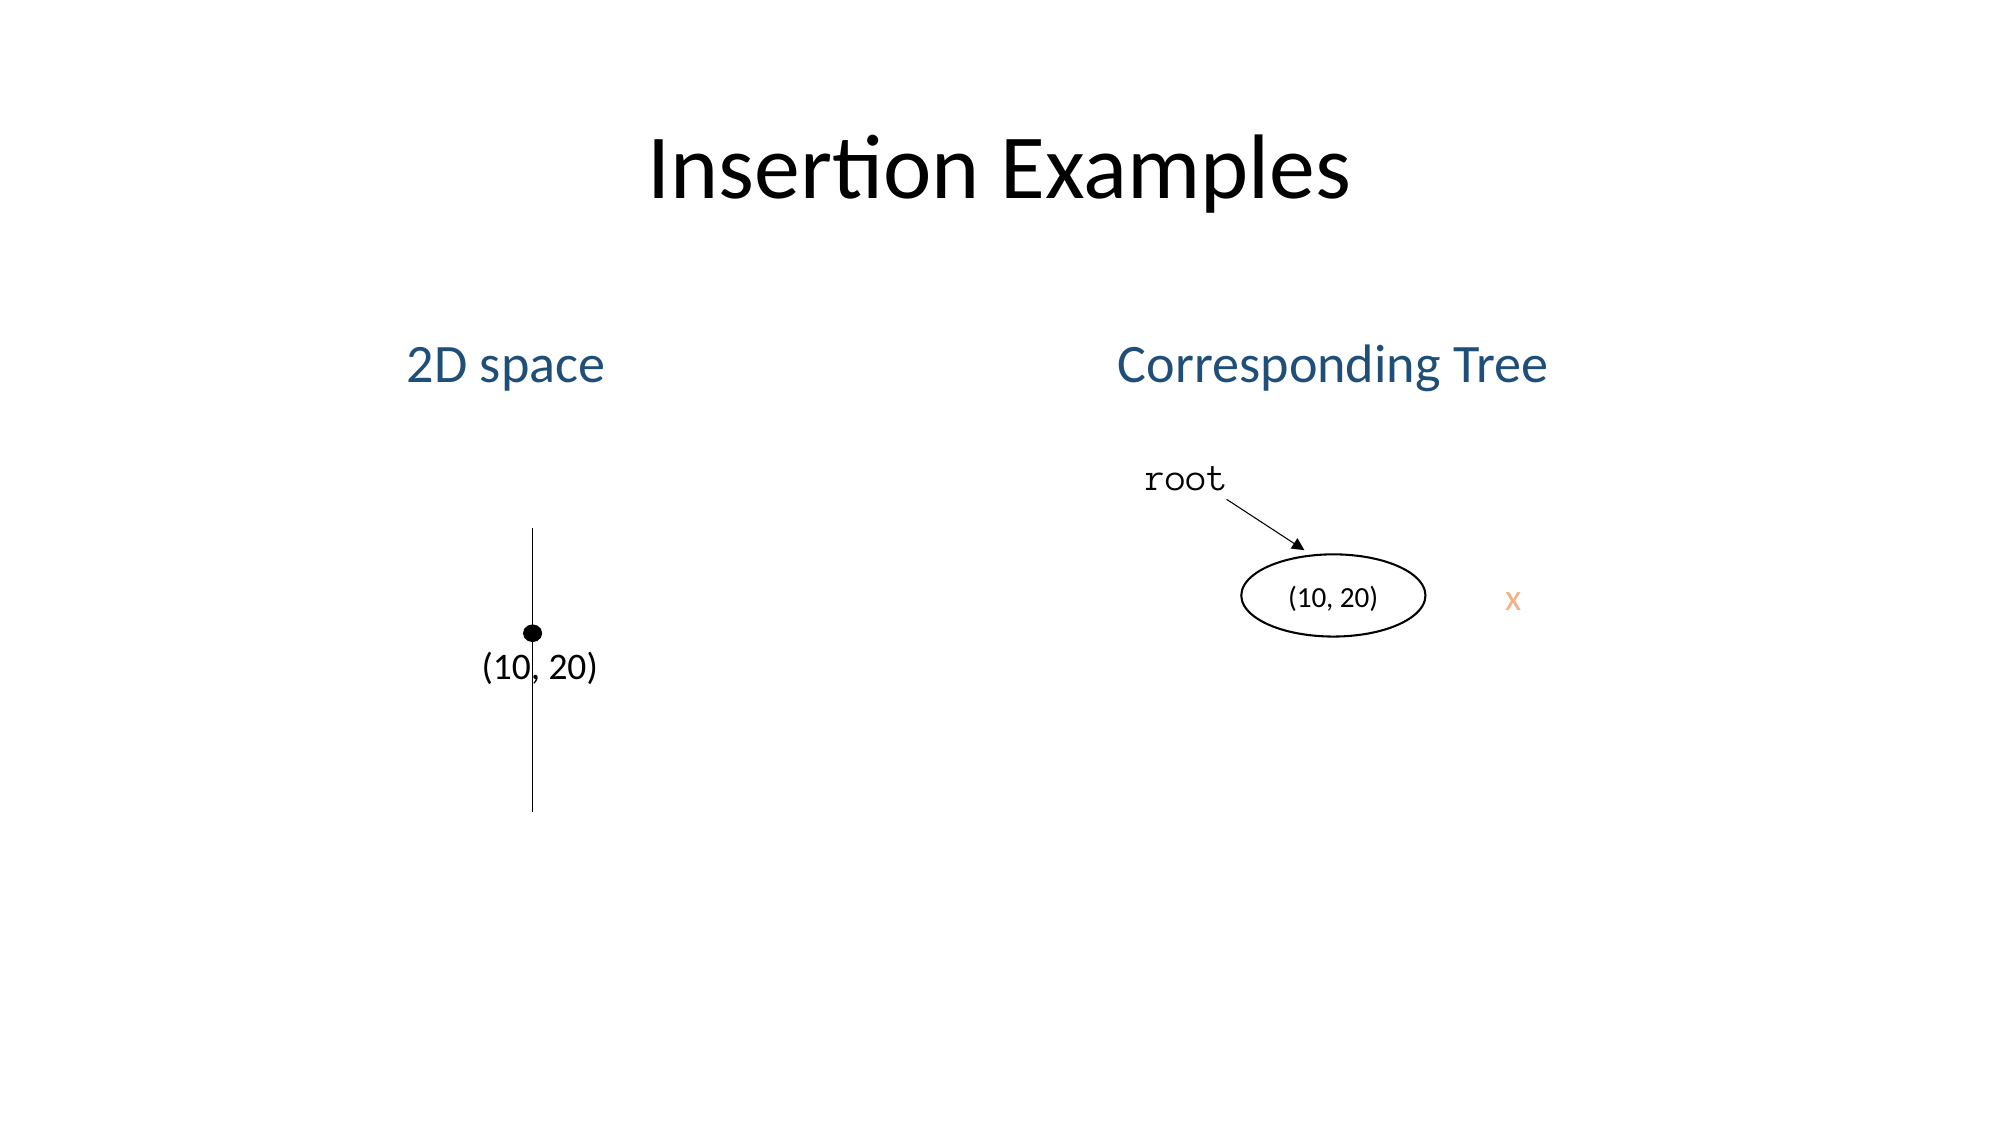

# Insertion Examples
Corresponding Tree
2D space
root
(10, 20)
x

(10, 20)